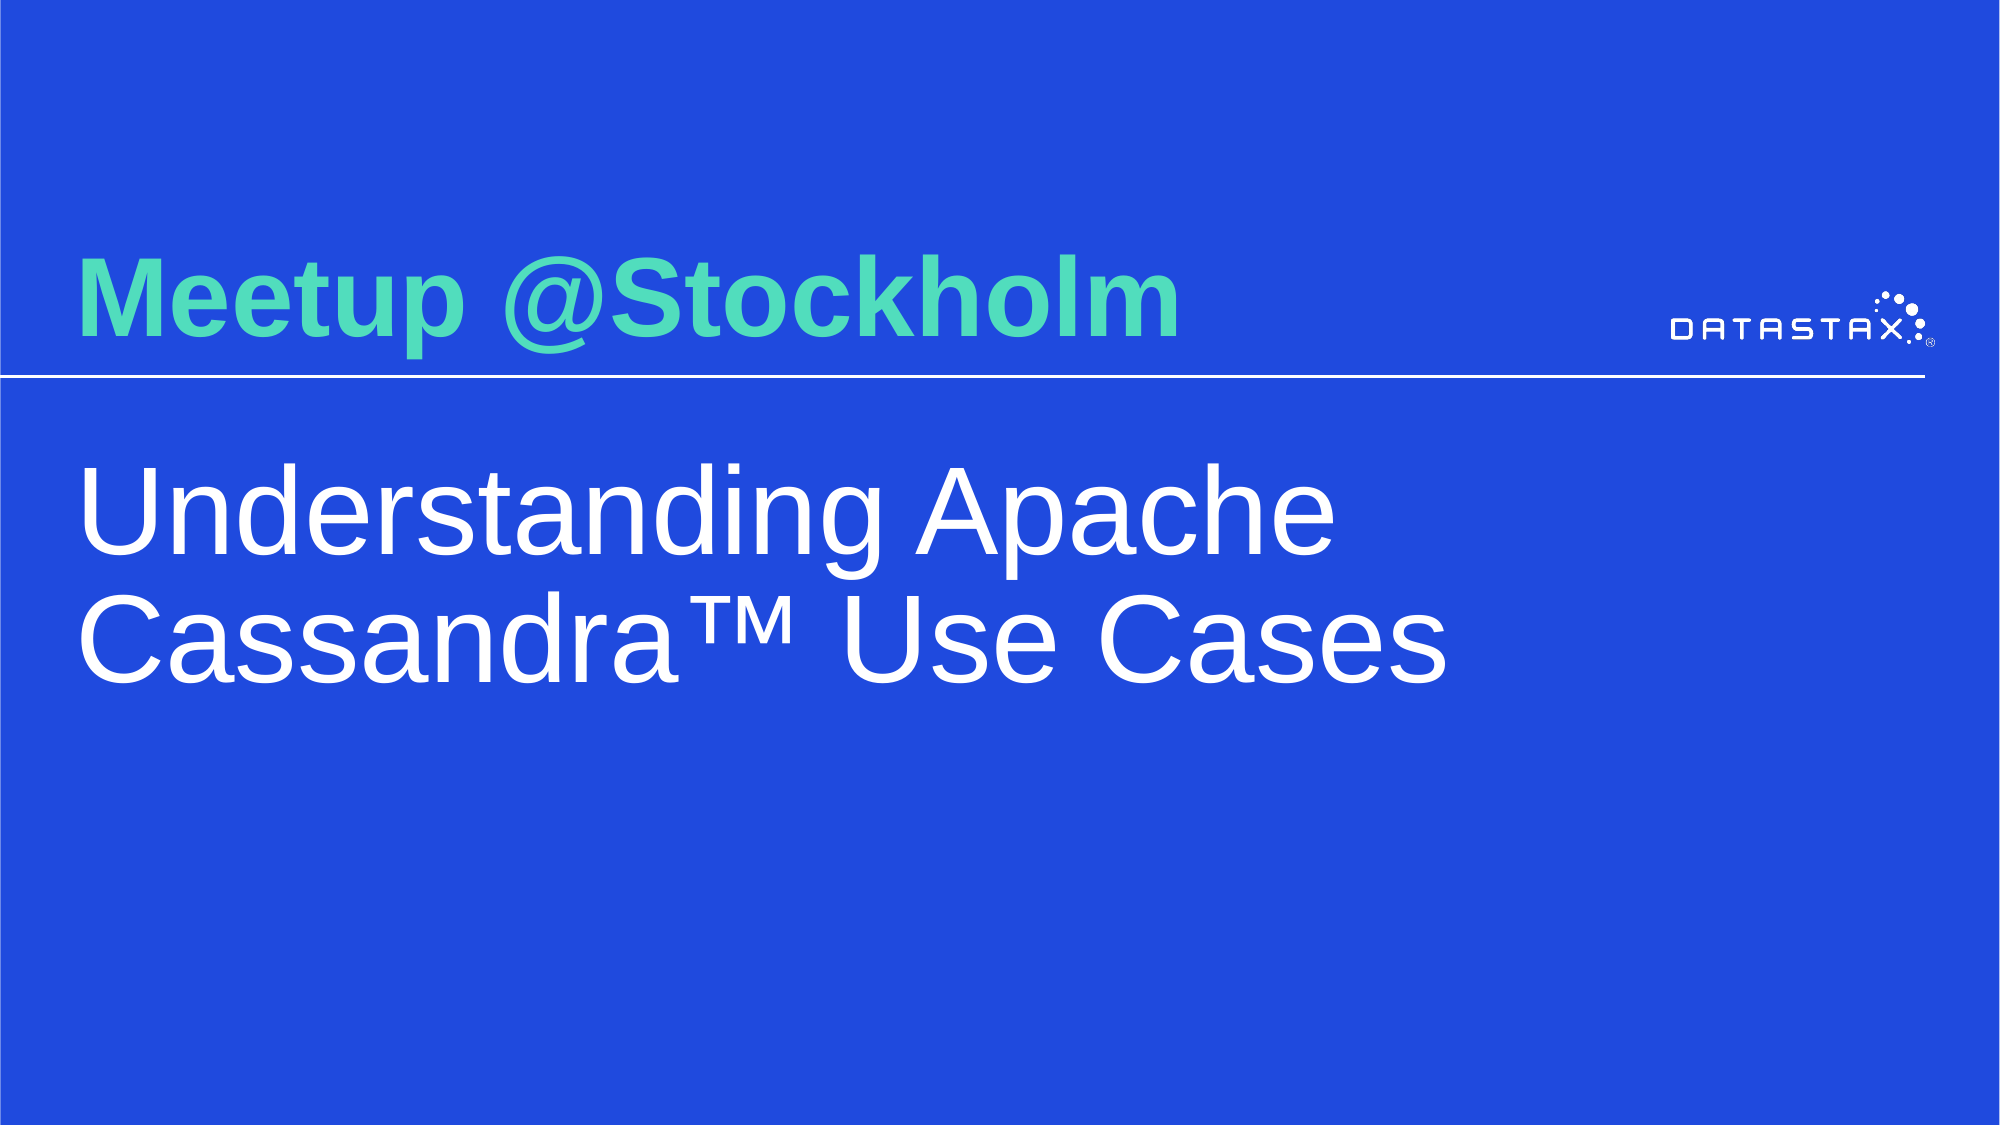

Meetup @Stockholm
# Understanding Apache Cassandra™ Use Cases